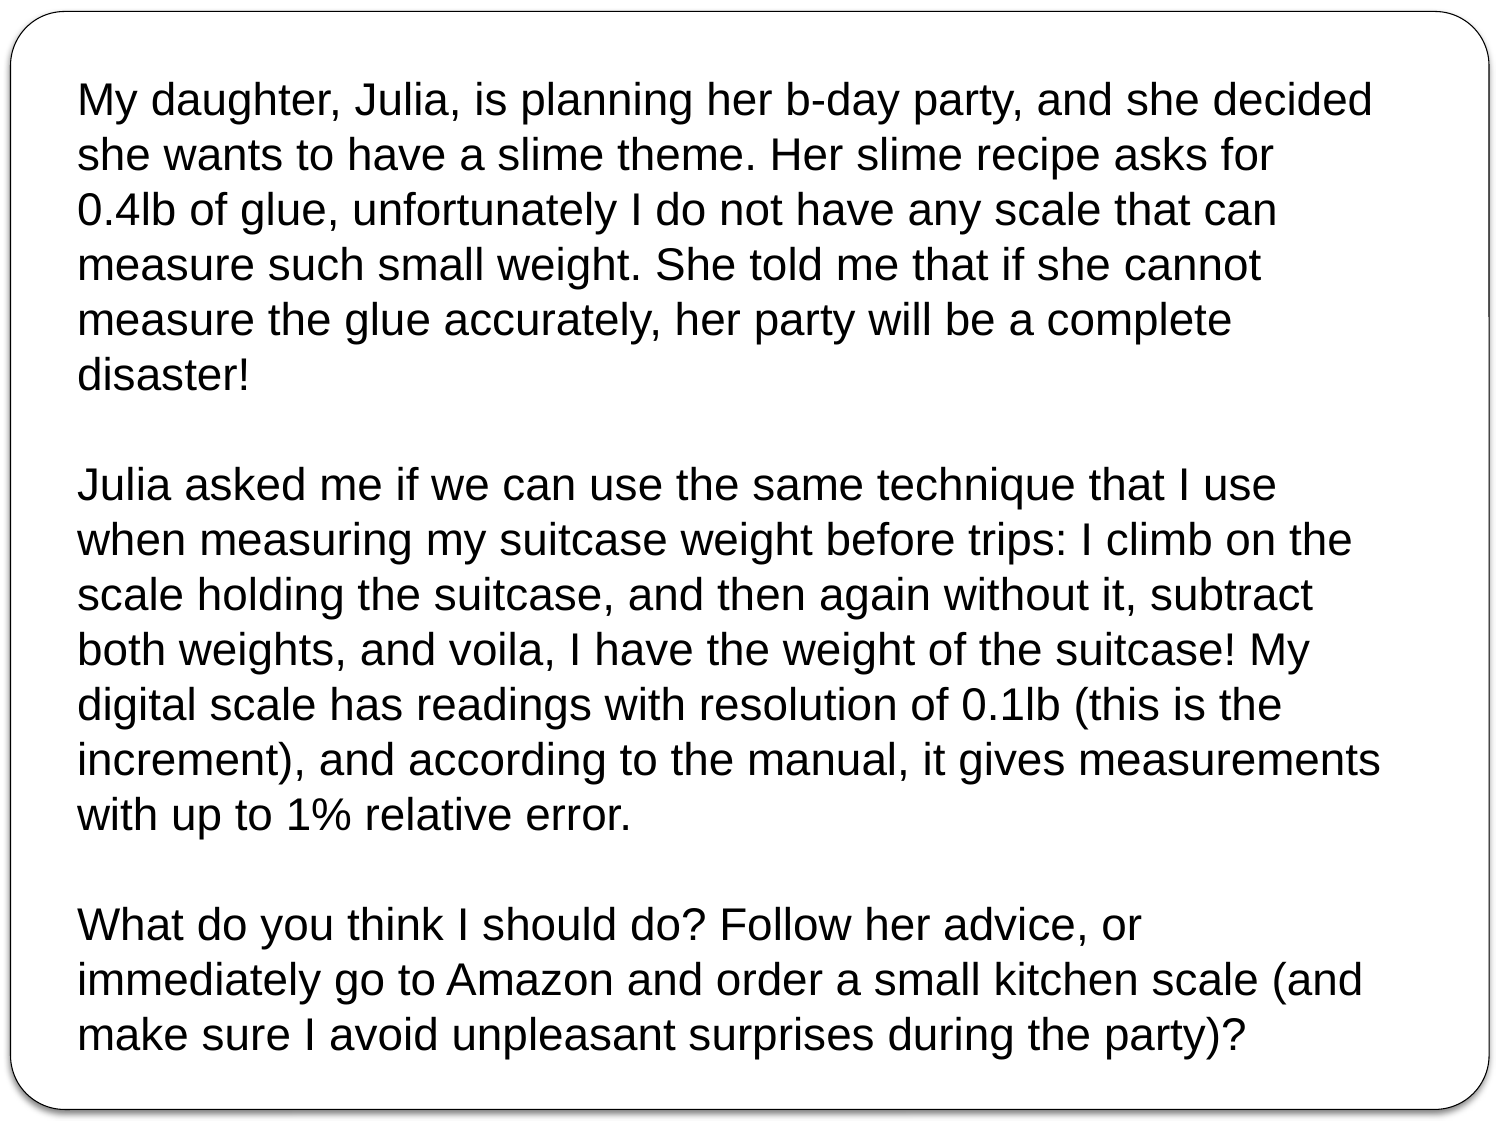

My daughter, Julia, is planning her b-day party, and she decided she wants to have a slime theme. Her slime recipe asks for 0.4lb of glue, unfortunately I do not have any scale that can measure such small weight. She told me that if she cannot measure the glue accurately, her party will be a complete disaster!

Julia asked me if we can use the same technique that I use when measuring my suitcase weight before trips: I climb on the scale holding the suitcase, and then again without it, subtract both weights, and voila, I have the weight of the suitcase! My digital scale has readings with resolution of 0.1lb (this is the increment), and according to the manual, it gives measurements with up to 1% relative error.

What do you think I should do? Follow her advice, or immediately go to Amazon and order a small kitchen scale (and make sure I avoid unpleasant surprises during the party)?